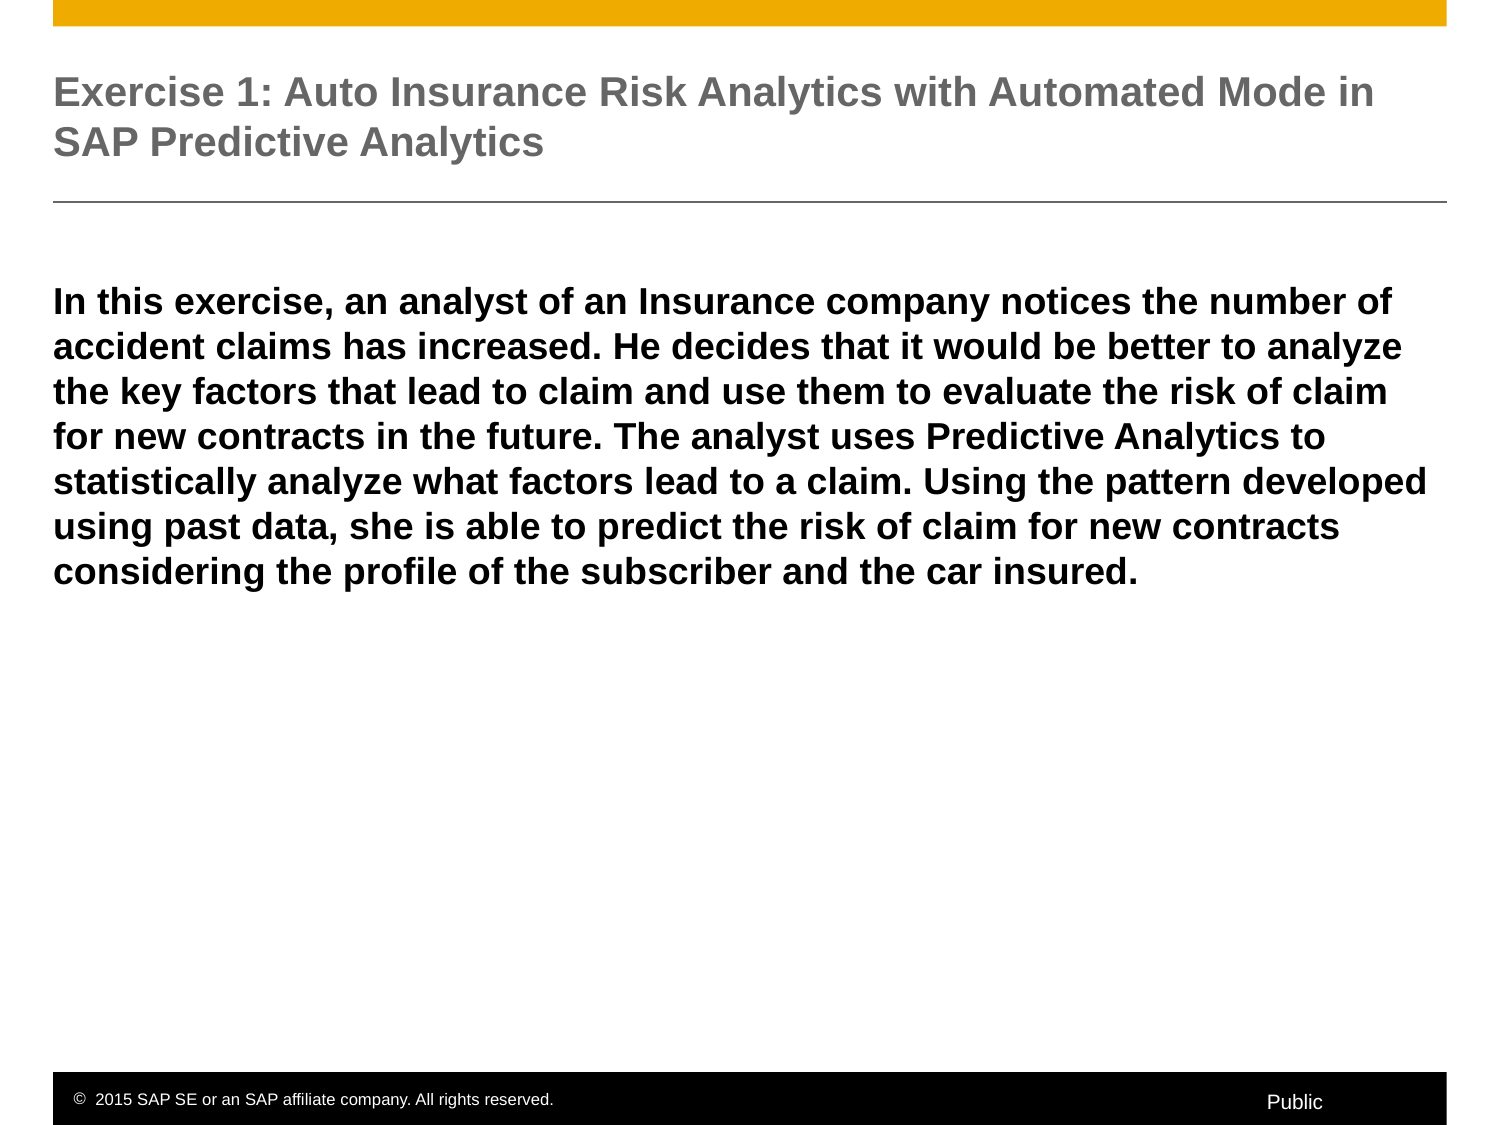

# Exercise 1: Auto Insurance Risk Analytics with Automated Mode in SAP Predictive Analytics
In this exercise, an analyst of an Insurance company notices the number of accident claims has increased. He decides that it would be better to analyze the key factors that lead to claim and use them to evaluate the risk of claim for new contracts in the future. The analyst uses Predictive Analytics to statistically analyze what factors lead to a claim. Using the pattern developed using past data, she is able to predict the risk of claim for new contracts considering the profile of the subscriber and the car insured.